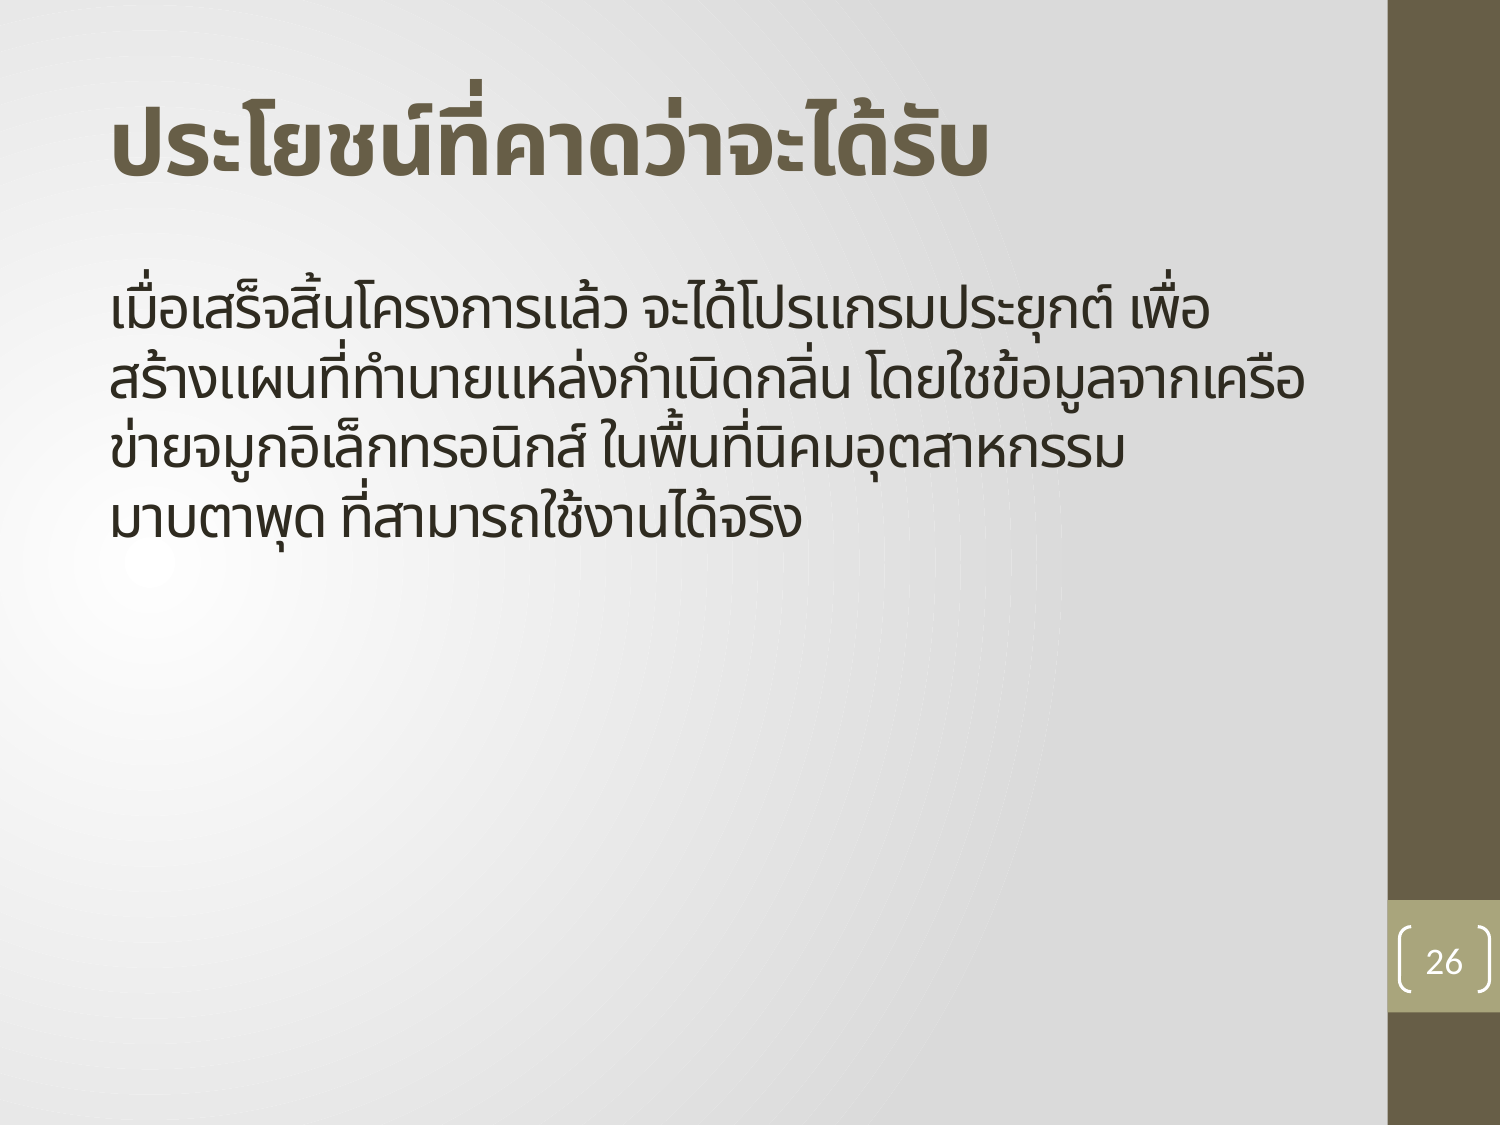

# ประโยชน์ที่คาดว่าจะได้รับ
เมื่อเสร็จสิ้นโครงการแล้ว จะได้โปรแกรมประยุกต์ เพื่อสร้างแผนที่ทำนายแหล่งกำเนิดกลิ่น โดยใชข้อมูลจากเครือข่ายจมูกอิเล็กทรอนิกส์ ในพื้นที่นิคมอุตสาหกรรมมาบตาพุด ที่สามารถใช้งานได้จริง
26